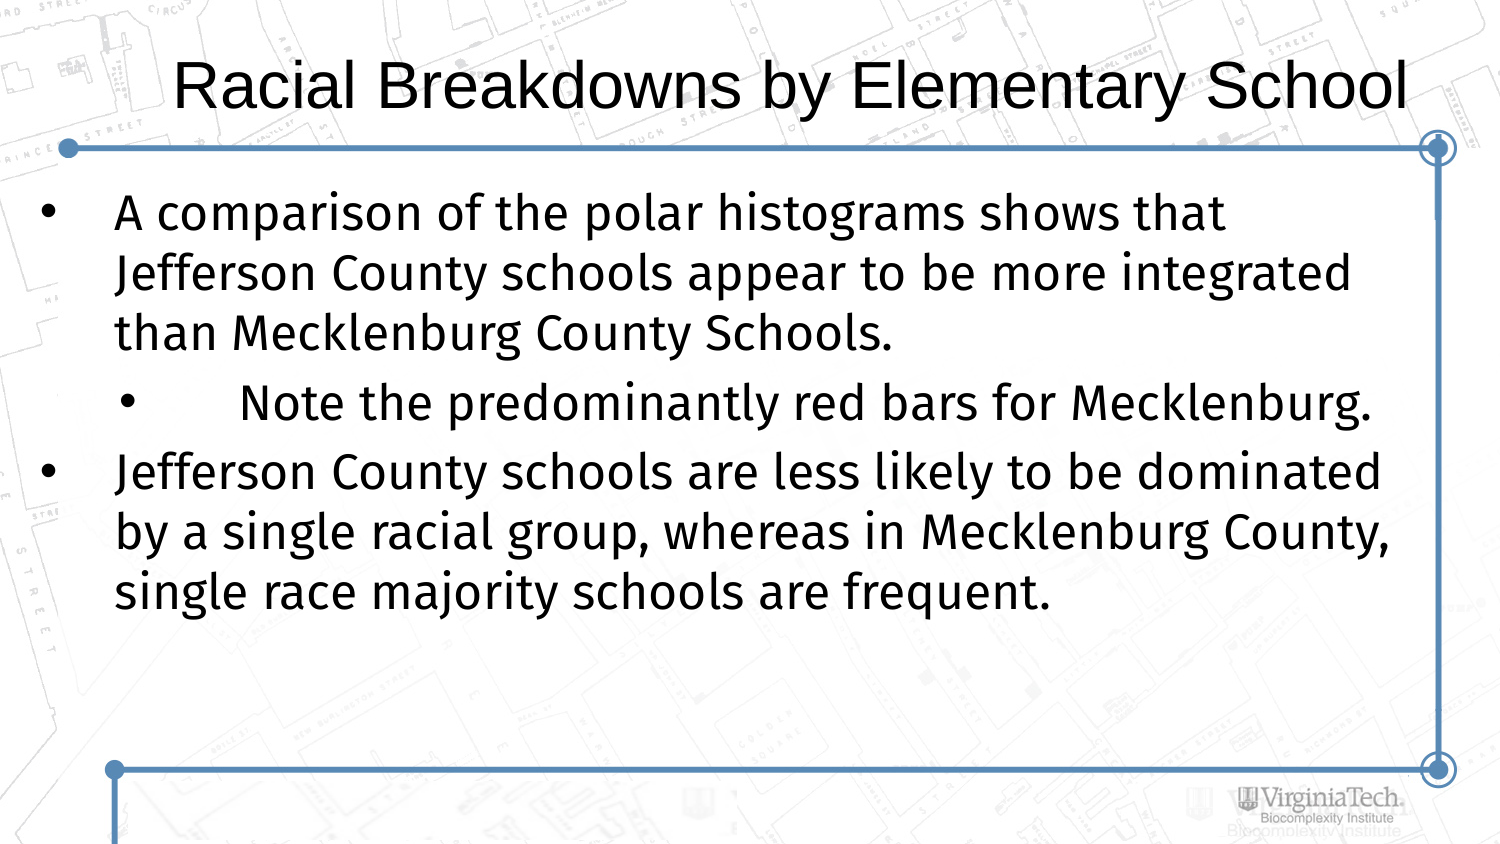

# Racial Breakdowns by Elementary School
A comparison of the polar histograms shows that Jefferson County schools appear to be more integrated than Mecklenburg County Schools.
Note the predominantly red bars for Mecklenburg.
Jefferson County schools are less likely to be dominated by a single racial group, whereas in Mecklenburg County, single race majority schools are frequent.